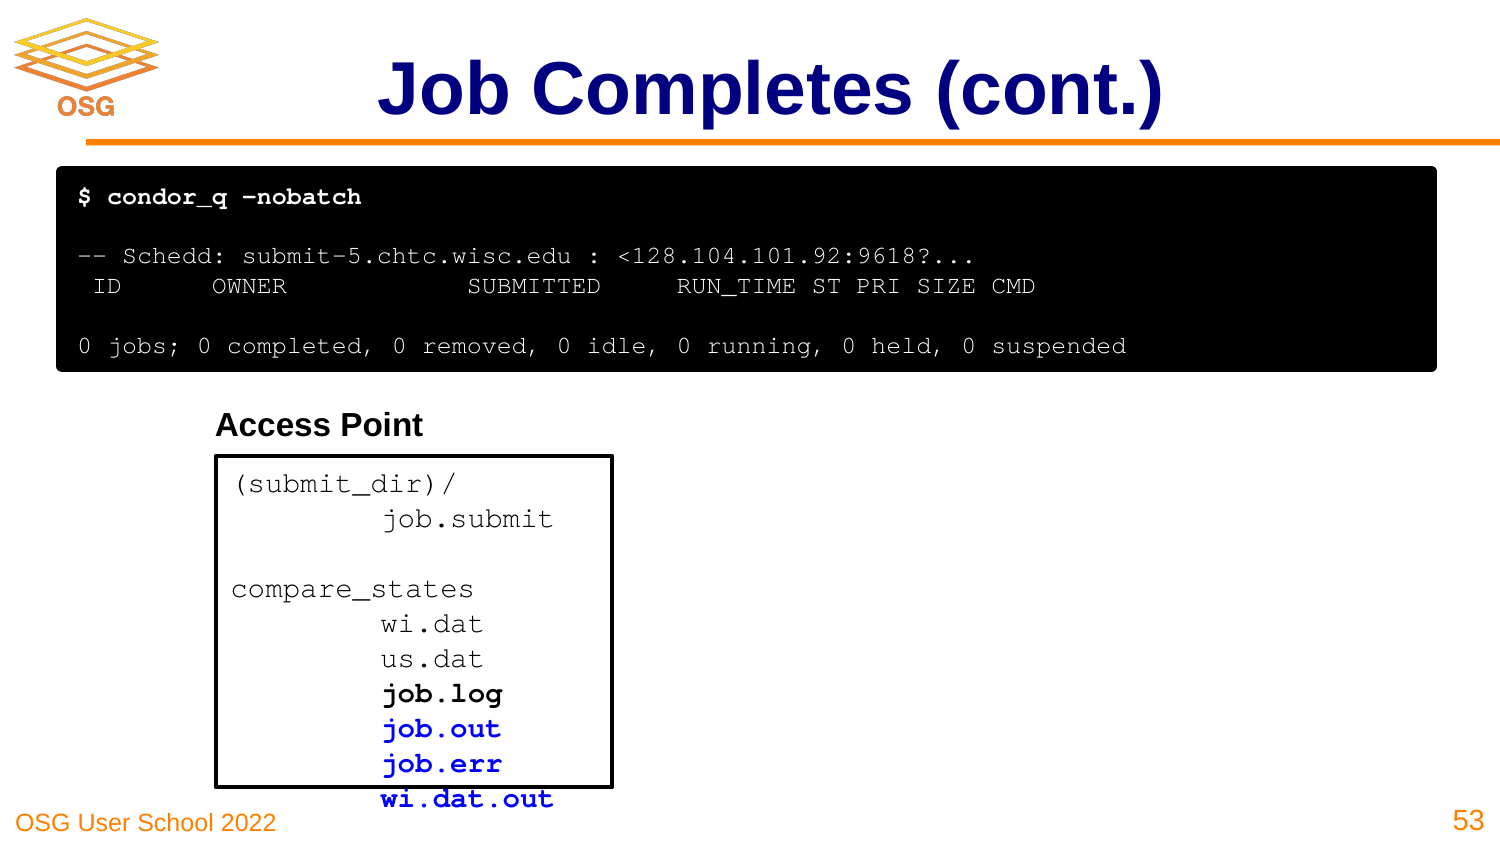

# Job Completes (cont.)
$ condor_q -nobatch

-- Schedd: submit-5.chtc.wisc.edu : <128.104.101.92:9618?...
 ID      OWNER            SUBMITTED     RUN_TIME ST PRI SIZE CMD

0 jobs; 0 completed, 0 removed, 0 idle, 0 running, 0 held, 0 suspended
Access Point
(submit_dir)/
	job.submit
	compare_states
	wi.dat
	us.dat
	job.log
	job.out
	job.err
	wi.dat.out
53